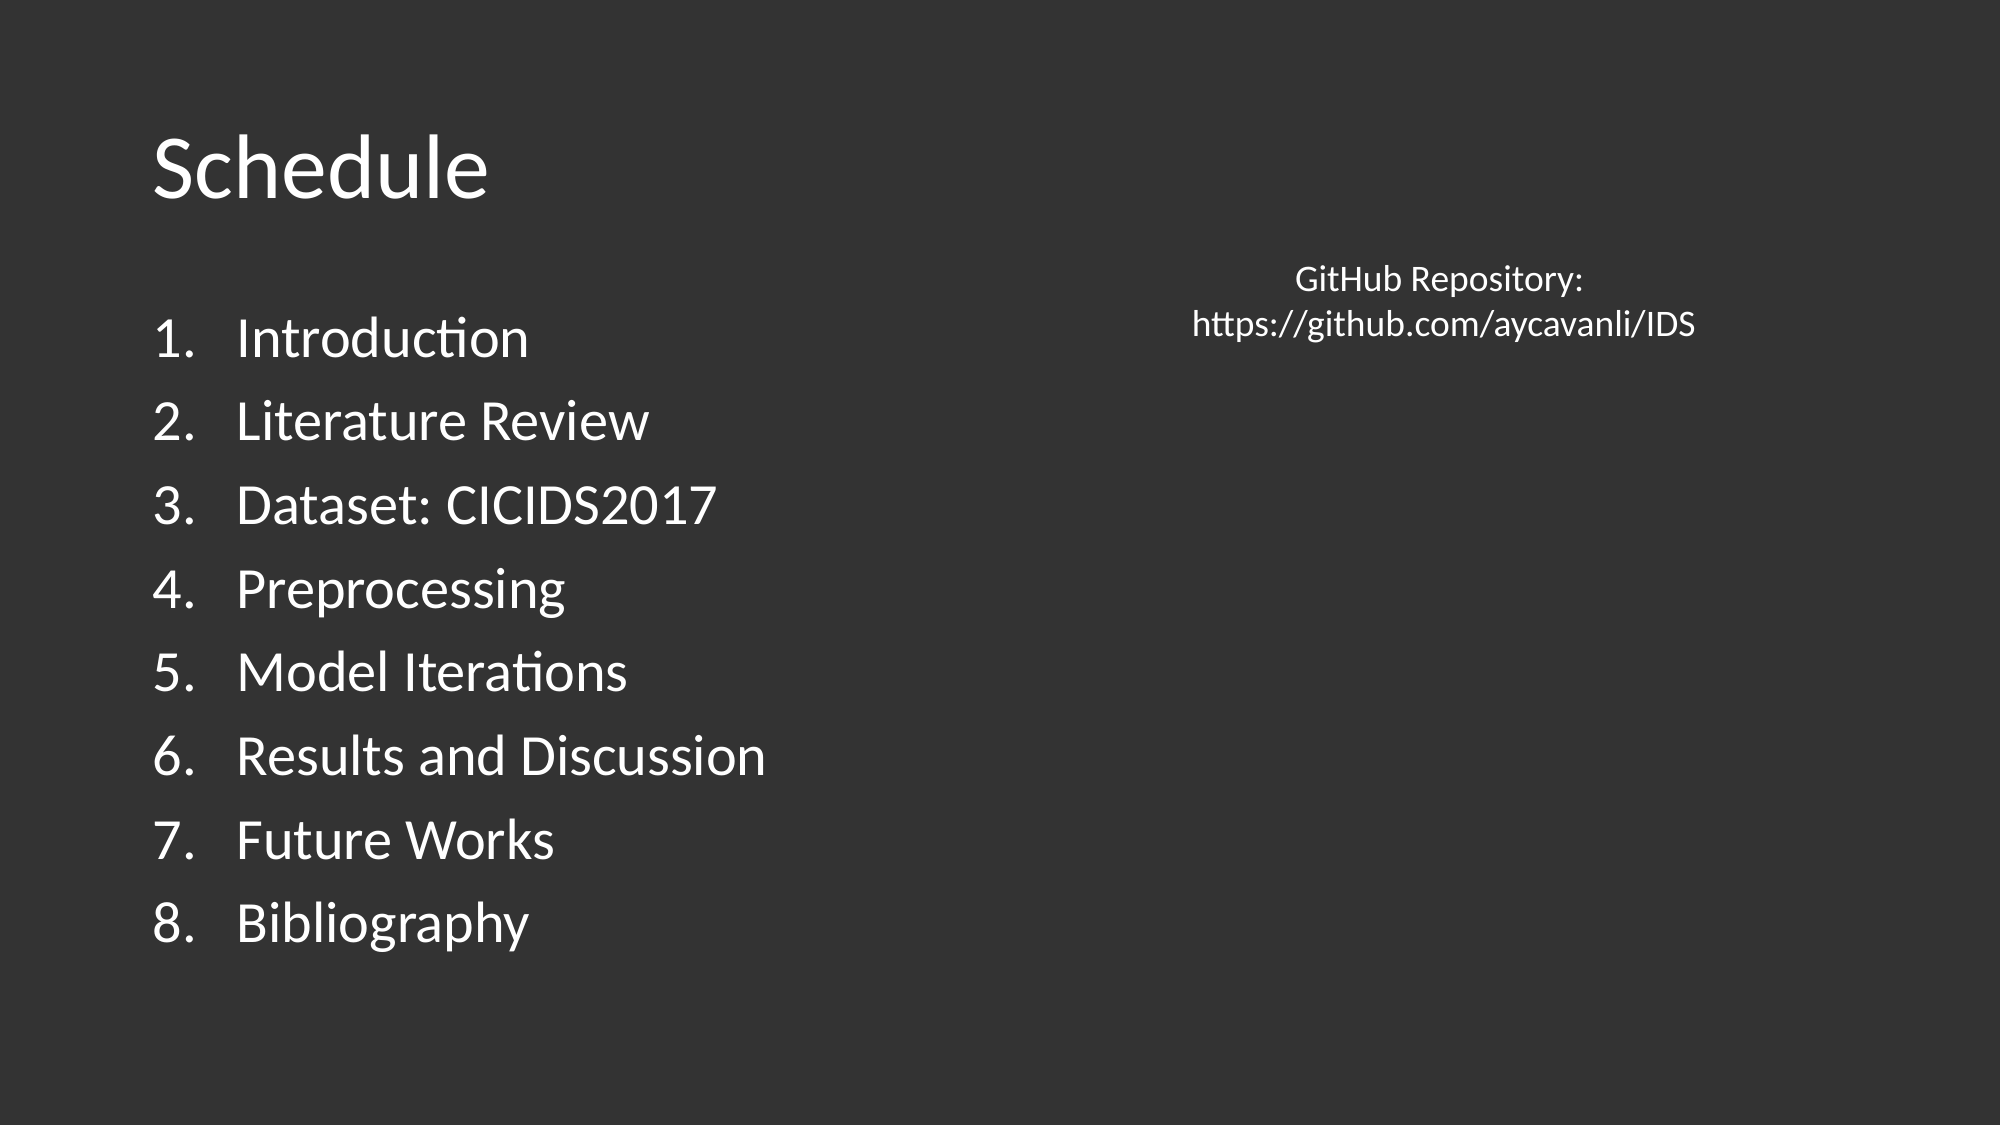

# Schedule
GitHub Repository:
https://github.com/aycavanli/IDS
Introduction
Literature Review
Dataset: CICIDS2017
Preprocessing
Model Iterations
Results and Discussion
Future Works
Bibliography